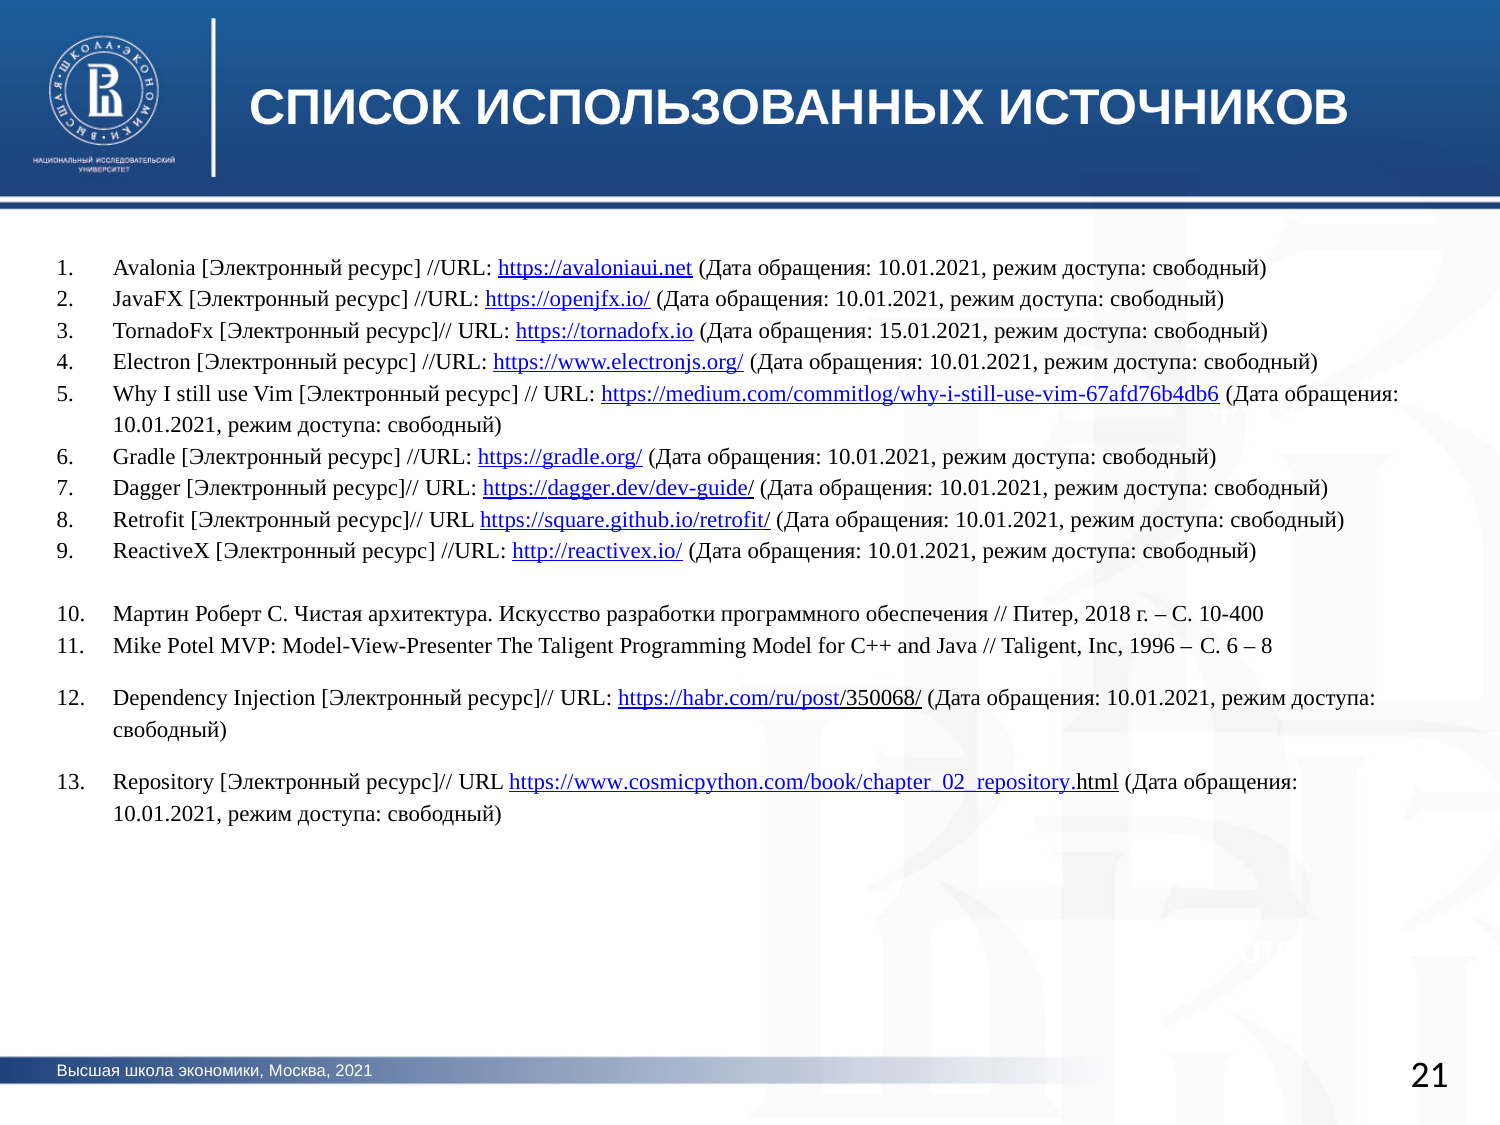

СПИСОК ИСПОЛЬЗОВАННЫХ ИСТОЧНИКОВ
Avalonia [Электронный ресурс] //URL: https://avaloniaui.net (Дата обращения: 10.01.2021, режим доступа: свободный)
JavaFX [Электронный ресурс] //URL: https://openjfx.io/ (Дата обращения: 10.01.2021, режим доступа: свободный)
TornadoFx [Электронный ресурс]// URL: https://tornadofx.io (Дата обращения: 15.01.2021, режим доступа: свободный)
Electron [Электронный ресурс] //URL: https://www.electronjs.org/ (Дата обращения: 10.01.2021, режим доступа: свободный)
Why I still use Vim [Электронный ресурс] // URL: https://medium.com/commitlog/why-i-still-use-vim-67afd76b4db6 (Дата обращения: 10.01.2021, режим доступа: свободный)
Gradle [Электронный ресурс] //URL: https://gradle.org/ (Дата обращения: 10.01.2021, режим доступа: свободный)
Dagger [Электронный ресурс]// URL: https://dagger.dev/dev-guide/ (Дата обращения: 10.01.2021, режим доступа: свободный)
Retrofit [Электронный ресурс]// URL https://square.github.io/retrofit/ (Дата обращения: 10.01.2021, режим доступа: свободный)
ReactiveX [Электронный ресурс] //URL: http://reactivex.io/ (Дата обращения: 10.01.2021, режим доступа: свободный)

Мартин Роберт С. Чистая архитектура. Искусство разработки программного обеспечения // Питер, 2018 г. – С. 10-400
Mike Potel MVP: Model-View-Presenter The Taligent Programming Model for C++ and Java // Taligent, Inc, 1996 – С. 6 – 8
Dependency Injection [Электронный ресурс]// URL: https://habr.com/ru/post/350068/ (Дата обращения: 10.01.2021, режим доступа: свободный)
Repository [Электронный ресурс]// URL https://www.cosmicpython.com/book/chapter_02_repository.html (Дата обращения: 10.01.2021, режим доступа: свободный)

фото
фото
21
Высшая школа экономики, Москва, 2021